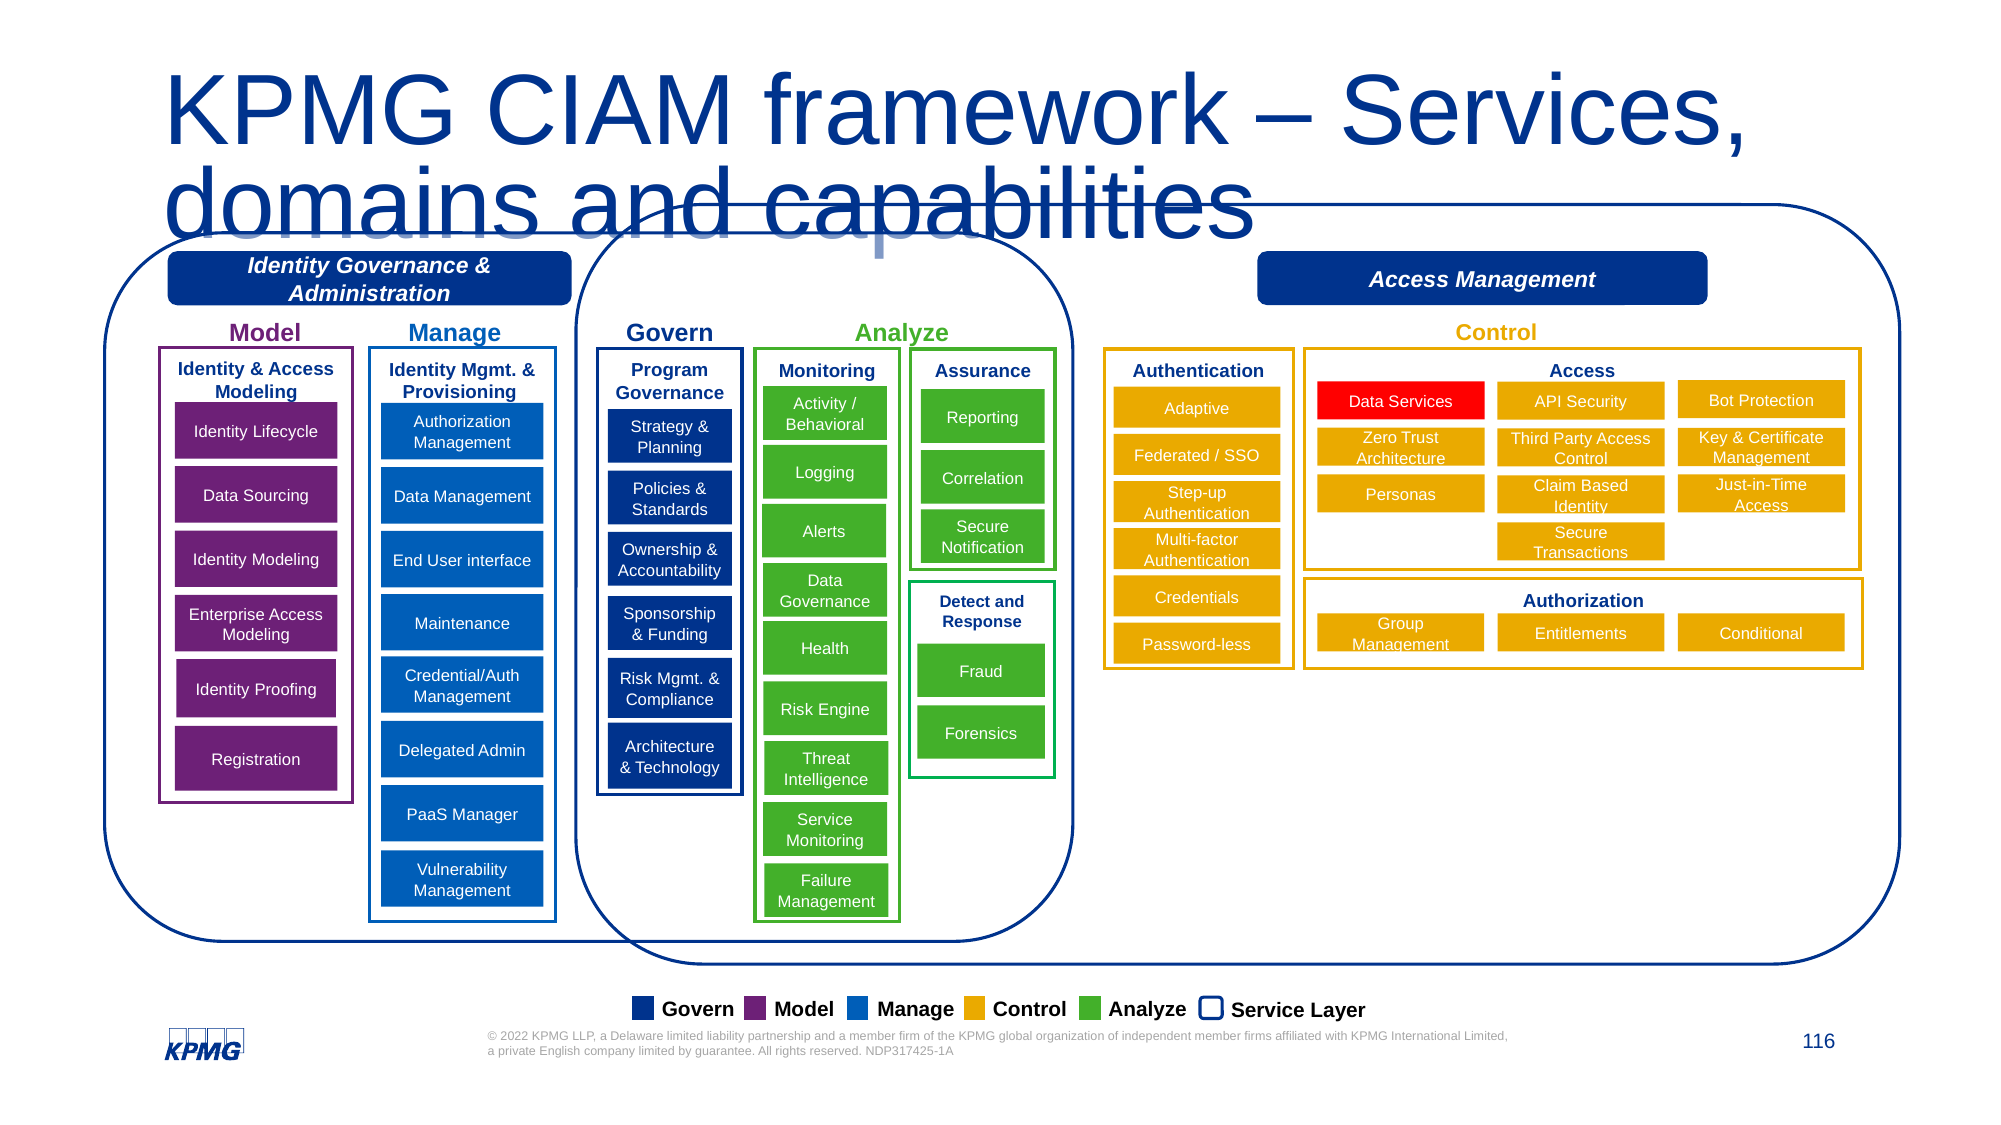

# KPMG CIAM framework – Services, domains and capabilities

Identity Governance & Administration
Access Management
Model
Manage
Govern
Analyze
Control
Identity & Access Modeling
Identity Mgmt. & Provisioning
Program Governance
Monitoring
Access
Assurance
Authentication
Bot Protection
Data Services
API Security
Activity / Behavioral
Adaptive
Reporting
Identity Lifecycle
Authorization Management
Strategy & Planning
Zero Trust Architecture
Key & Certificate Management
Third Party Access Control
Federated / SSO
Logging
Correlation
Data Sourcing
Data Management
Policies & Standards
Personas
Just-in-Time Access
Claim Based Identity
Step-up Authentication
Alerts
Secure Notification
Secure Transactions
Multi-factor Authentication
Identity Modeling
End User interface
Ownership & Accountability
Data Governance
Credentials
Authorization
Detect and Response
Maintenance
Enterprise Access Modeling
Sponsorship & Funding
Group Management
Entitlements
Conditional
Health
Password-less
Fraud
Credential/Auth Management
Risk Mgmt. & Compliance
Identity Proofing
Risk Engine
Forensics
Delegated Admin
Architecture & Technology
Registration
Threat Intelligence
PaaS Manager
Service Monitoring
Vulnerability Management
Failure Management
Govern
Model
Manage
Control
Analyze
Service Layer